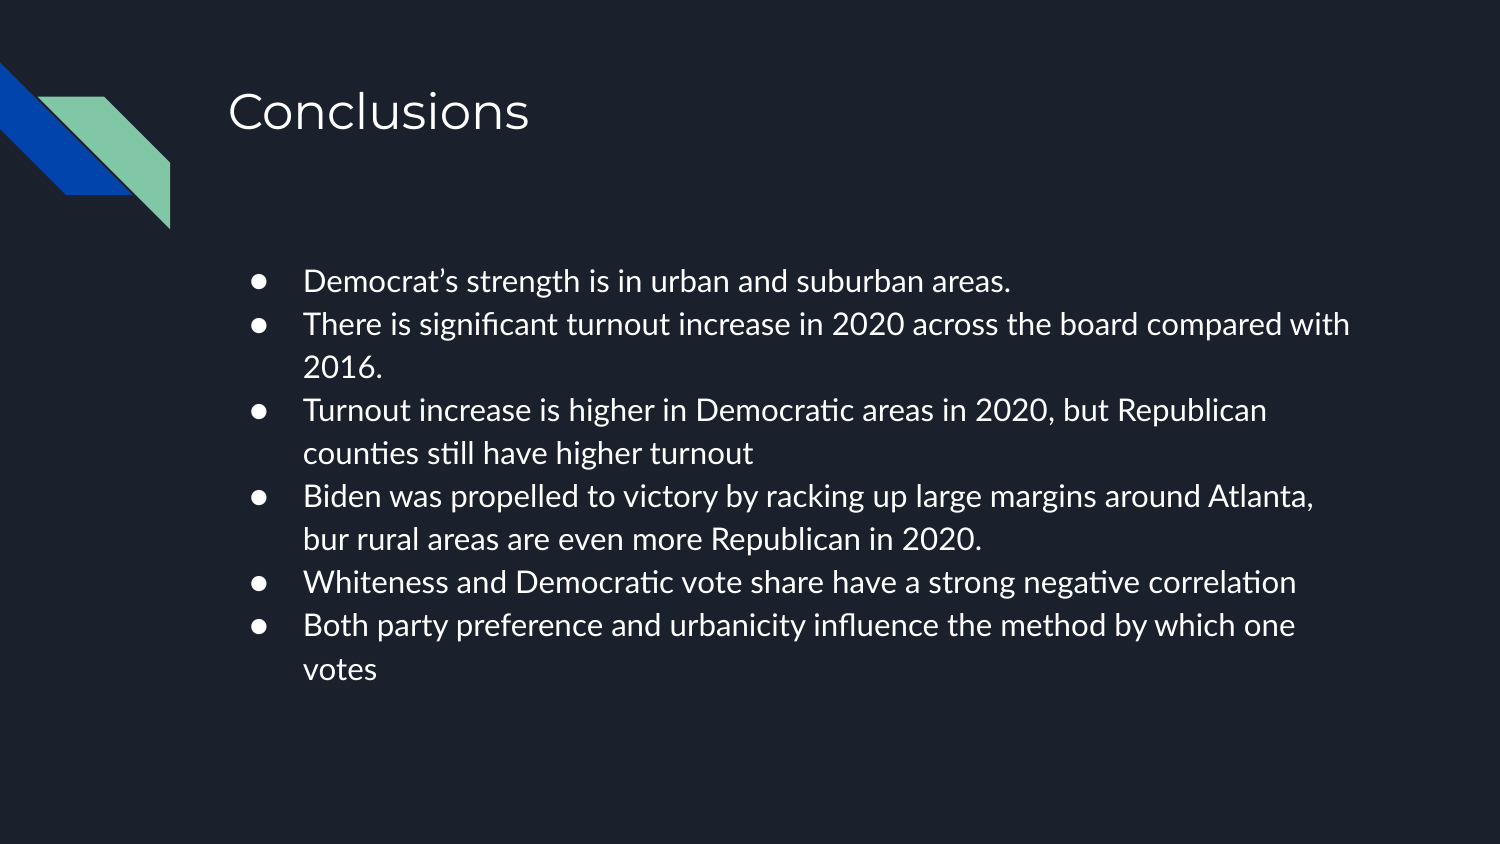

# Conclusions
Democrat’s strength is in urban and suburban areas.
There is significant turnout increase in 2020 across the board compared with 2016.
Turnout increase is higher in Democratic areas in 2020, but Republican counties still have higher turnout
Biden was propelled to victory by racking up large margins around Atlanta, bur rural areas are even more Republican in 2020.
Whiteness and Democratic vote share have a strong negative correlation
Both party preference and urbanicity influence the method by which one votes